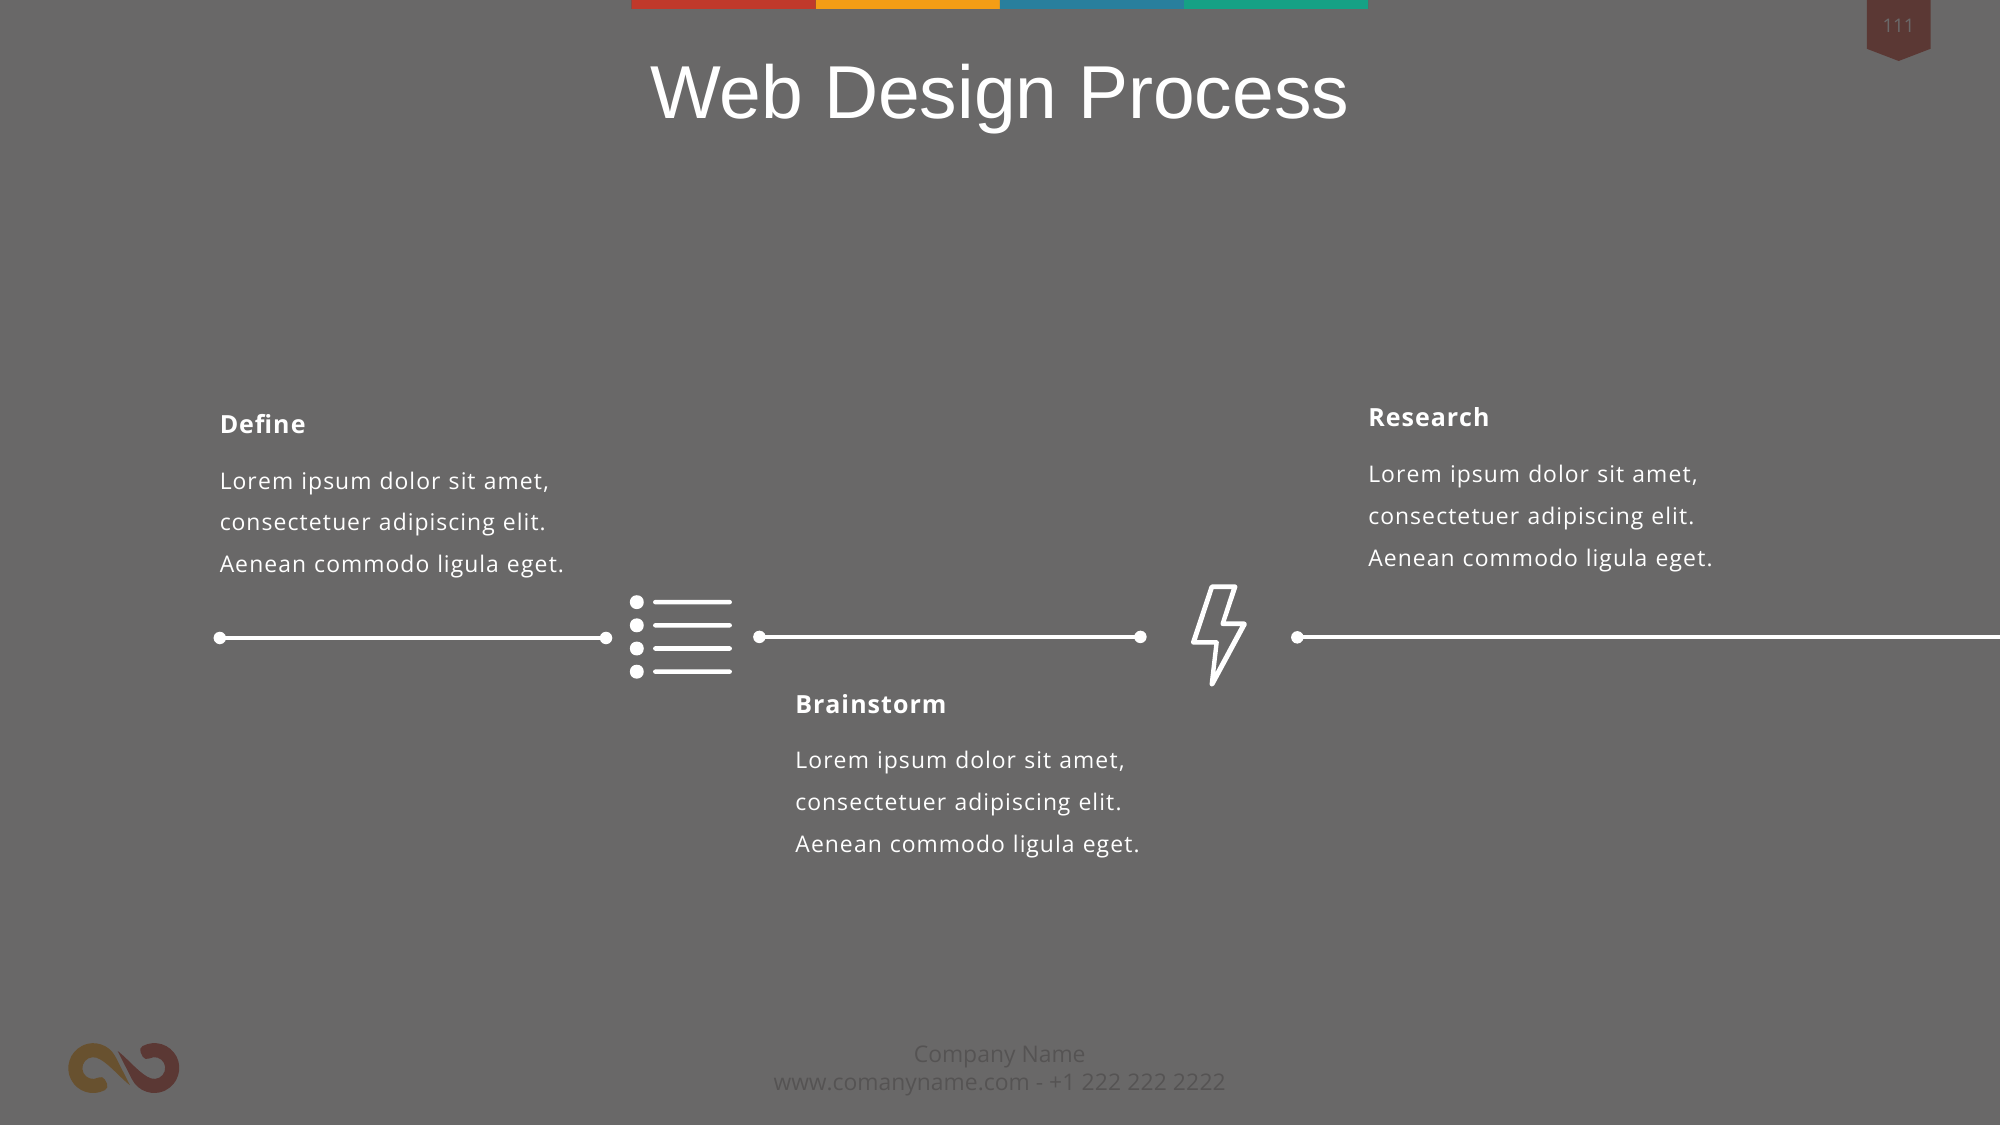

Web Design Process
Research
Define
Lorem ipsum dolor sit amet, consectetuer adipiscing elit. Aenean commodo ligula eget.
Lorem ipsum dolor sit amet, consectetuer adipiscing elit. Aenean commodo ligula eget.

Brainstorm
Lorem ipsum dolor sit amet, consectetuer adipiscing elit. Aenean commodo ligula eget.